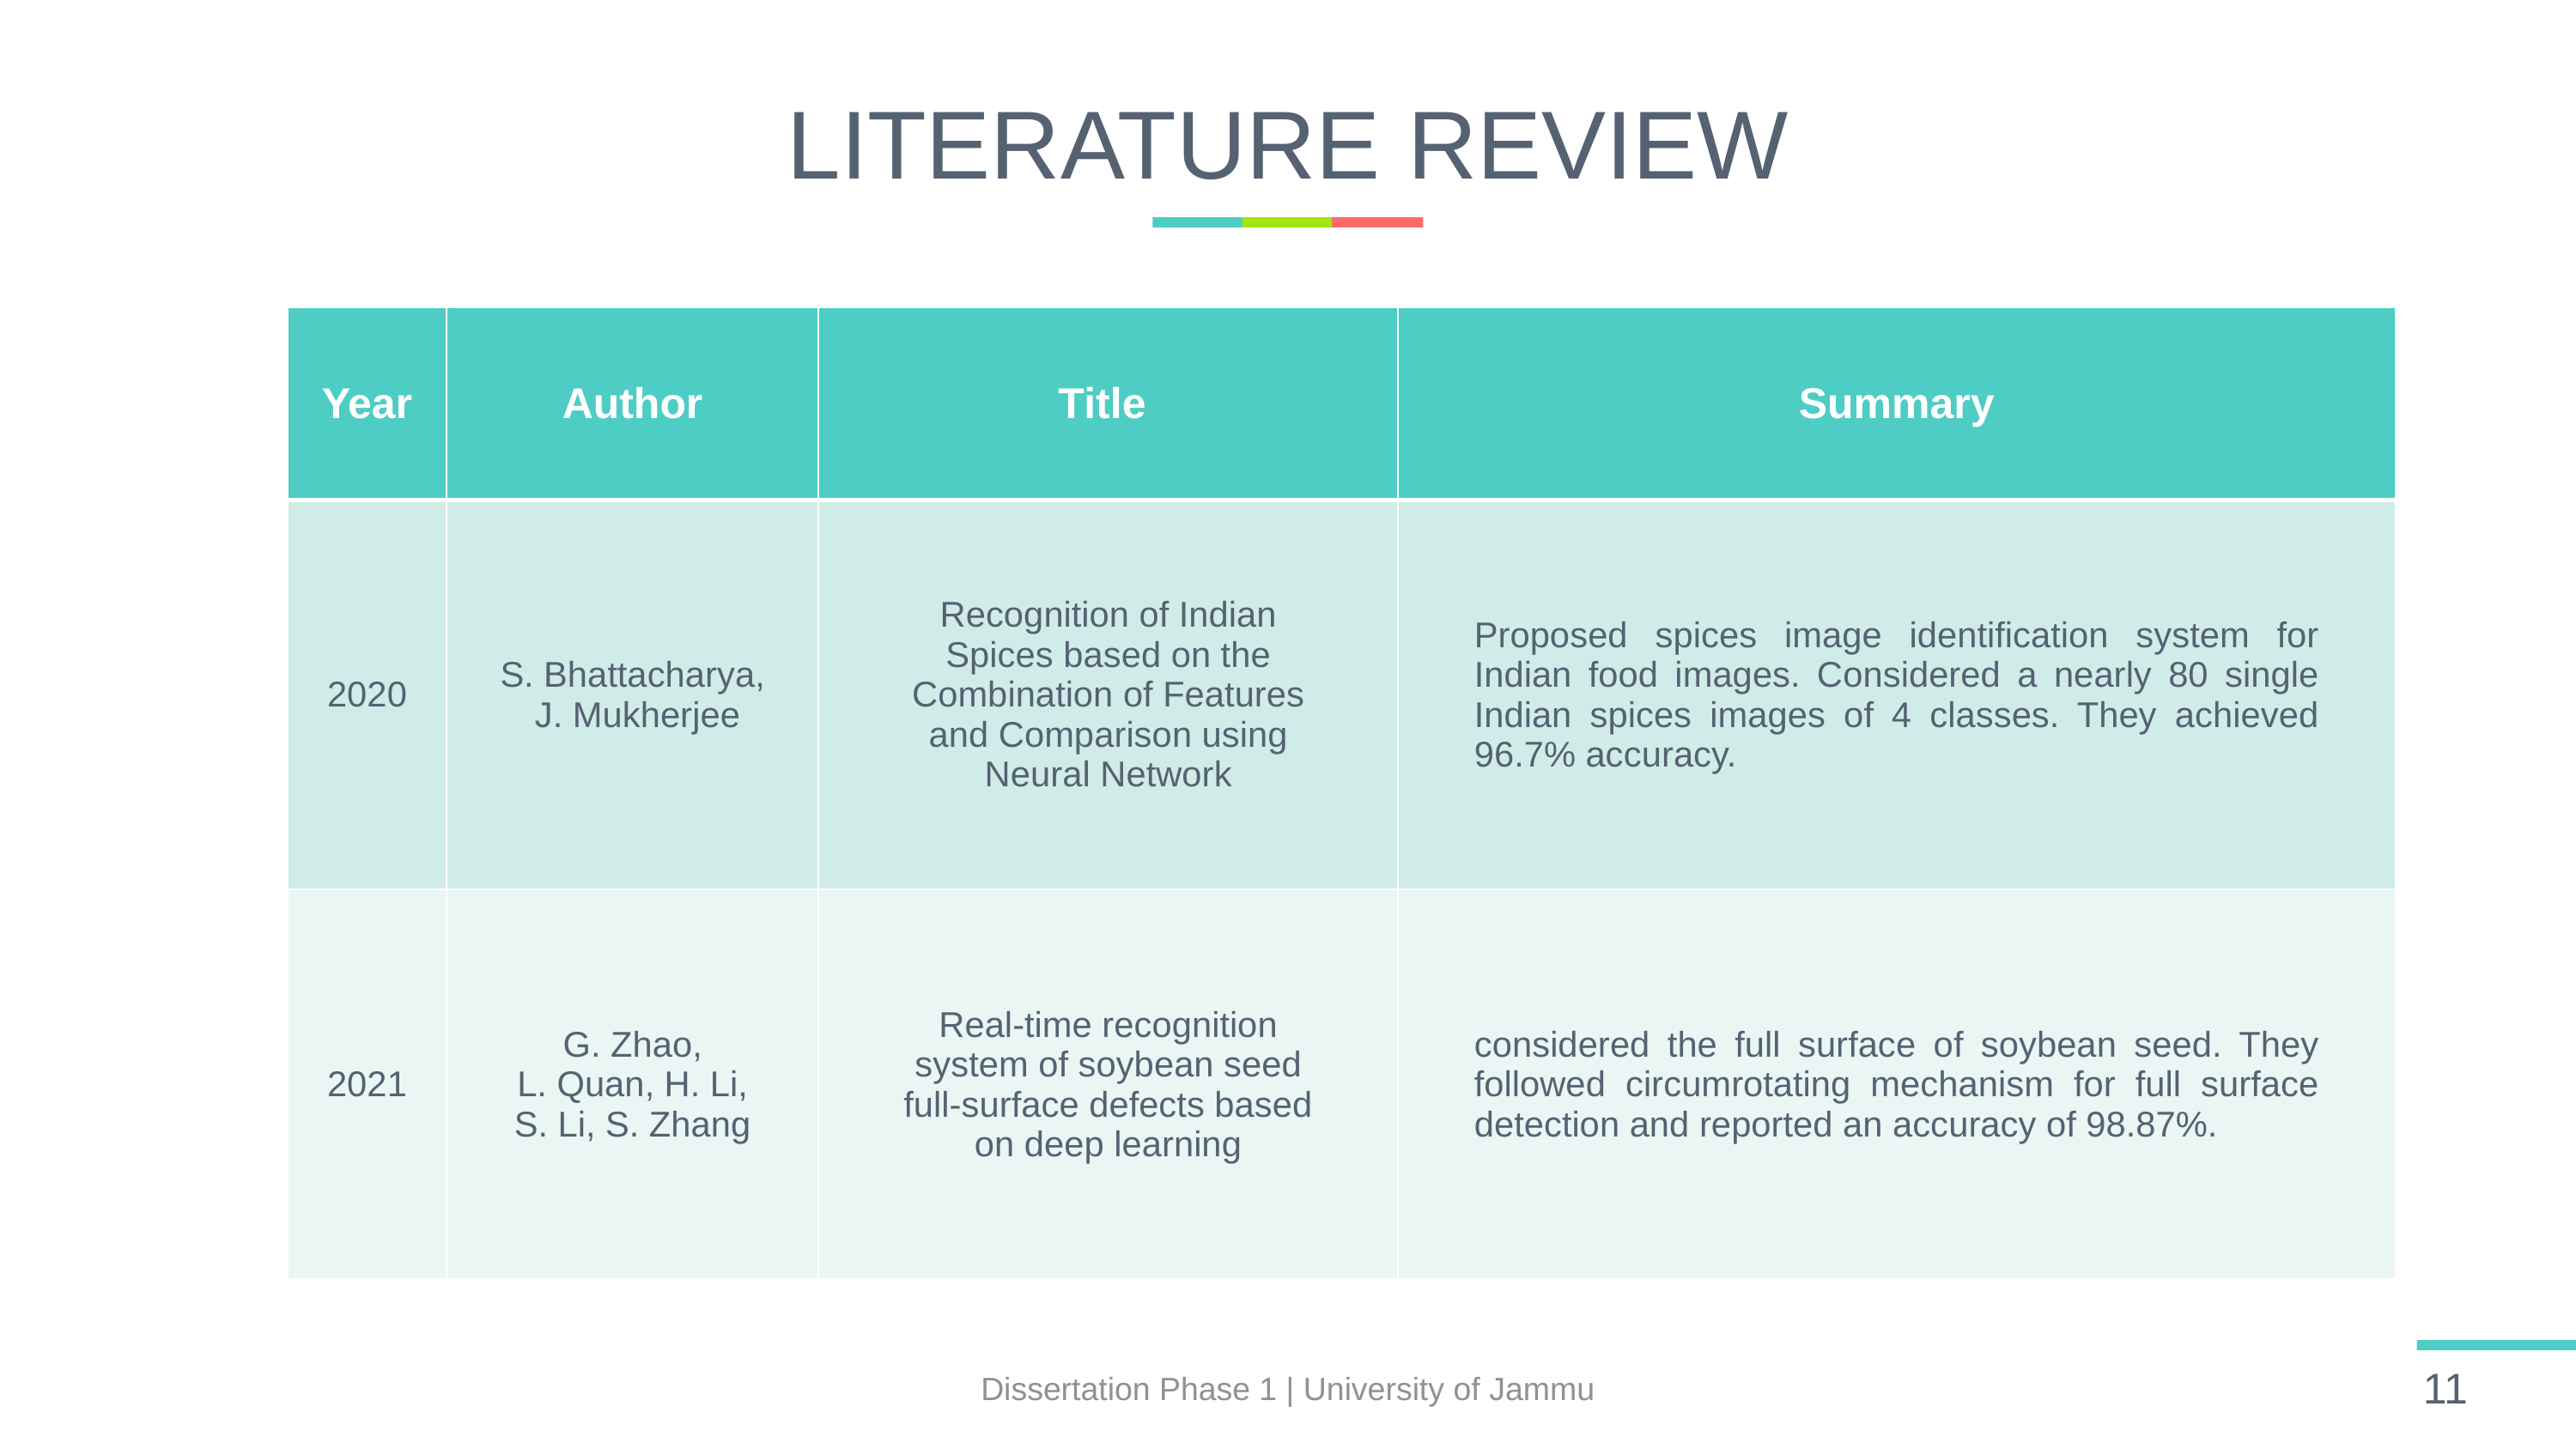

# LITERATURE REVIEW
| Year | Author | Title | Summary |
| --- | --- | --- | --- |
| 2020 | S. Bhattacharya, J. Mukherjee | Recognition of Indian Spices based on the Combination of Features and Comparison using Neural Network | Proposed spices image identification system for Indian food images. Considered a nearly 80 single Indian spices images of 4 classes. They achieved 96.7% accuracy. |
| 2021 | G. Zhao, L. Quan, H. Li, S. Li, S. Zhang | Real-time recognition system of soybean seed full-surface defects based on deep learning | considered the full surface of soybean seed. They followed circumrotating mechanism for full surface detection and reported an accuracy of 98.87%. |
Dissertation Phase 1 | University of Jammu
11